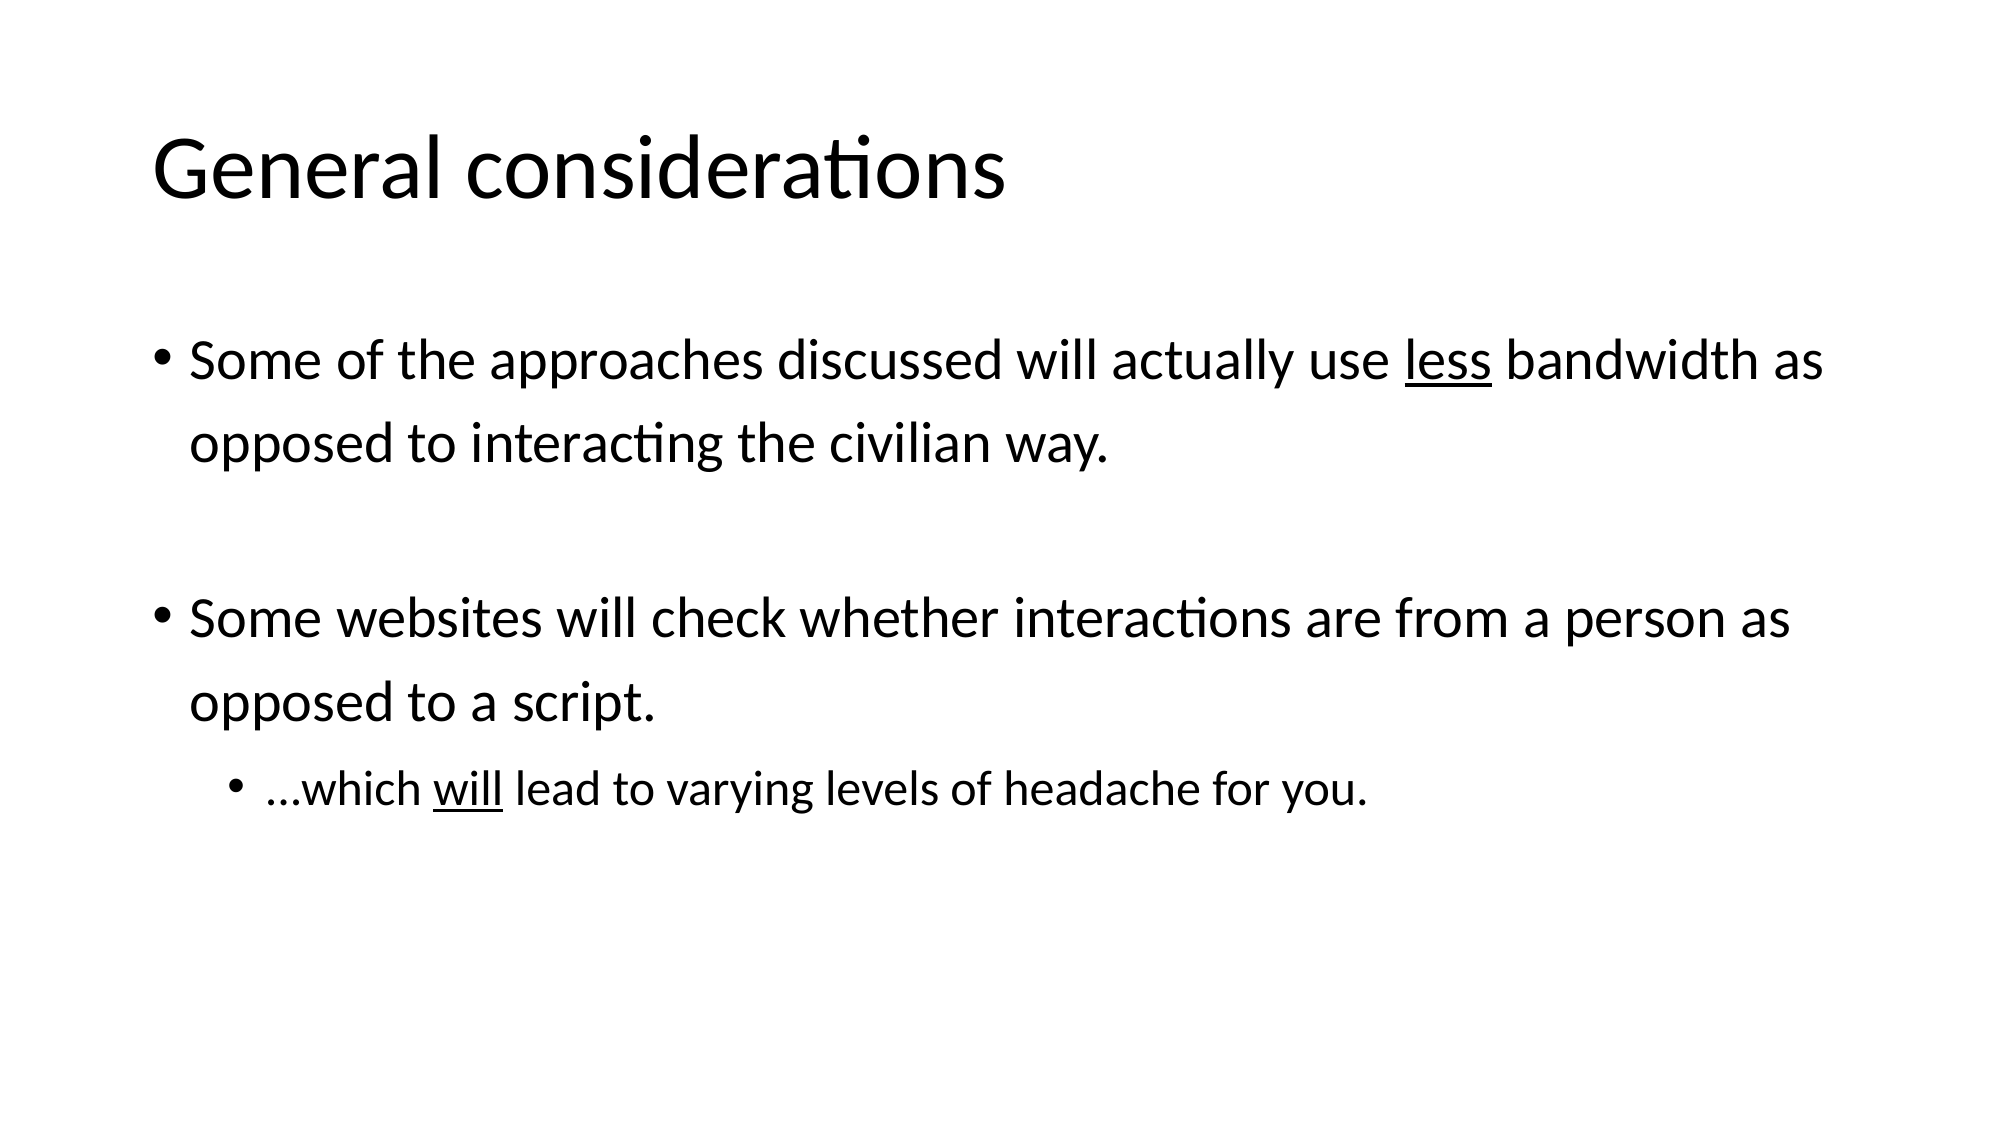

# General considerations
Some of the approaches discussed will actually use less bandwidth as opposed to interacting the civilian way.
Some websites will check whether interactions are from a person as opposed to a script.
...which will lead to varying levels of headache for you.